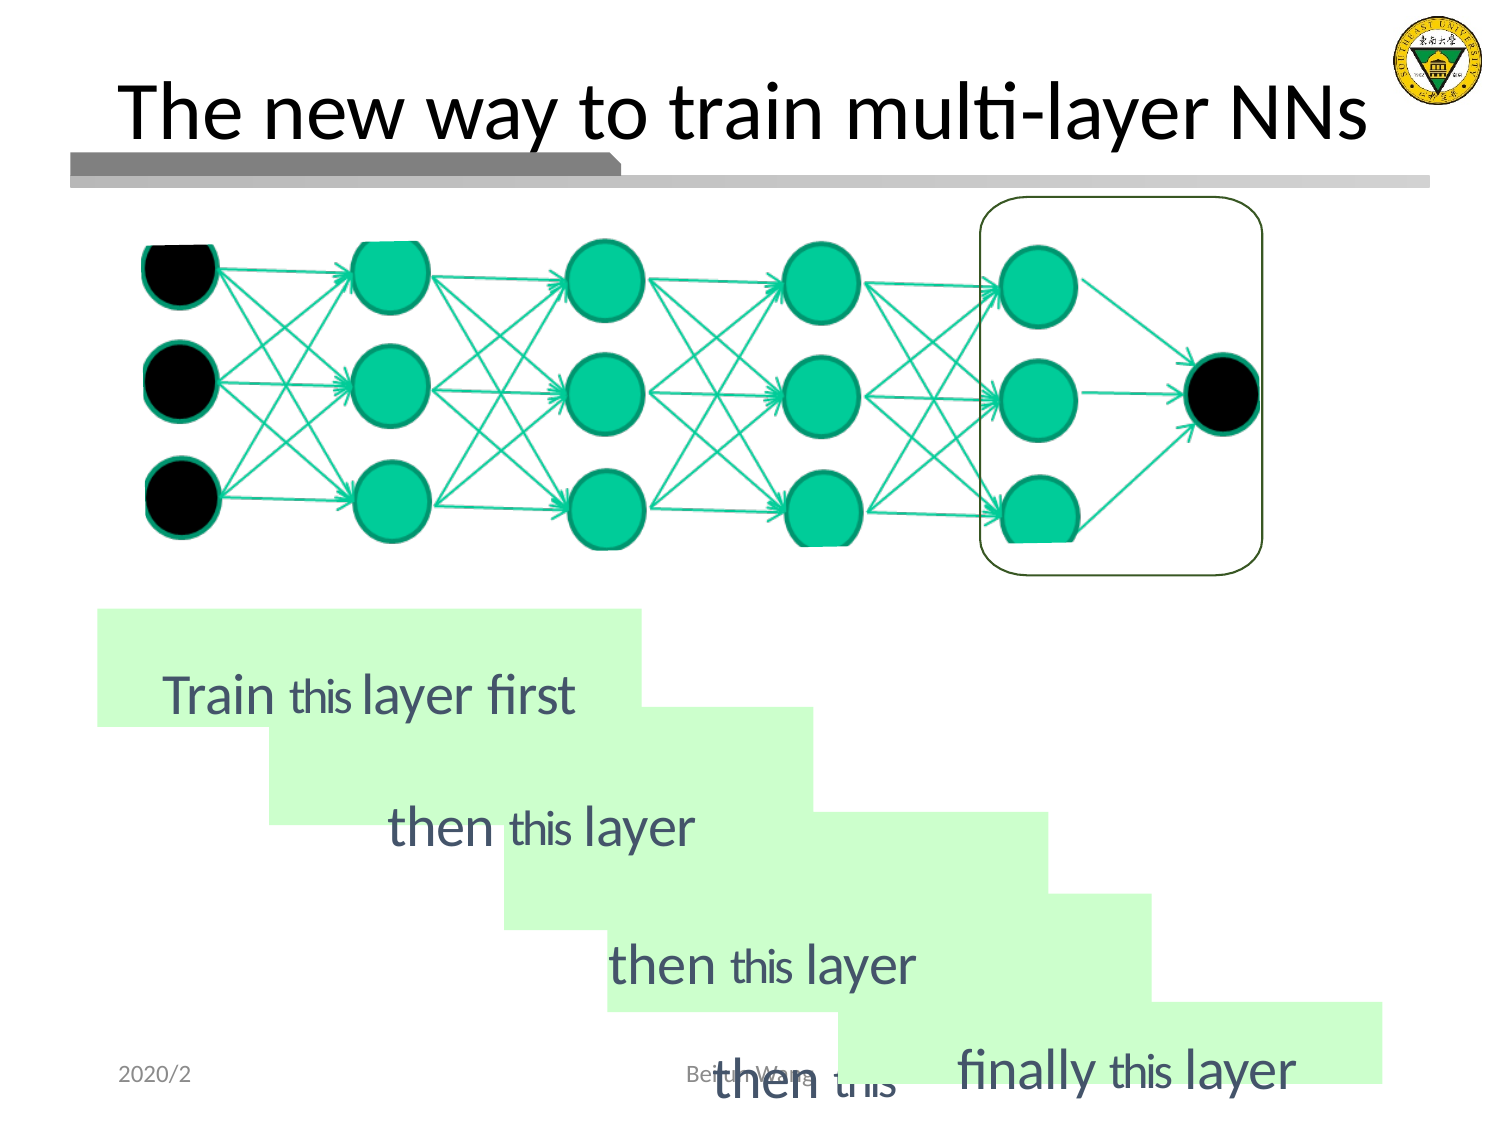

# The new way to train multi-layer NNs

Train this layer first
then this layer
then this layer
then this layer

finally this layer

92
2020/2
Beilun Wang
33